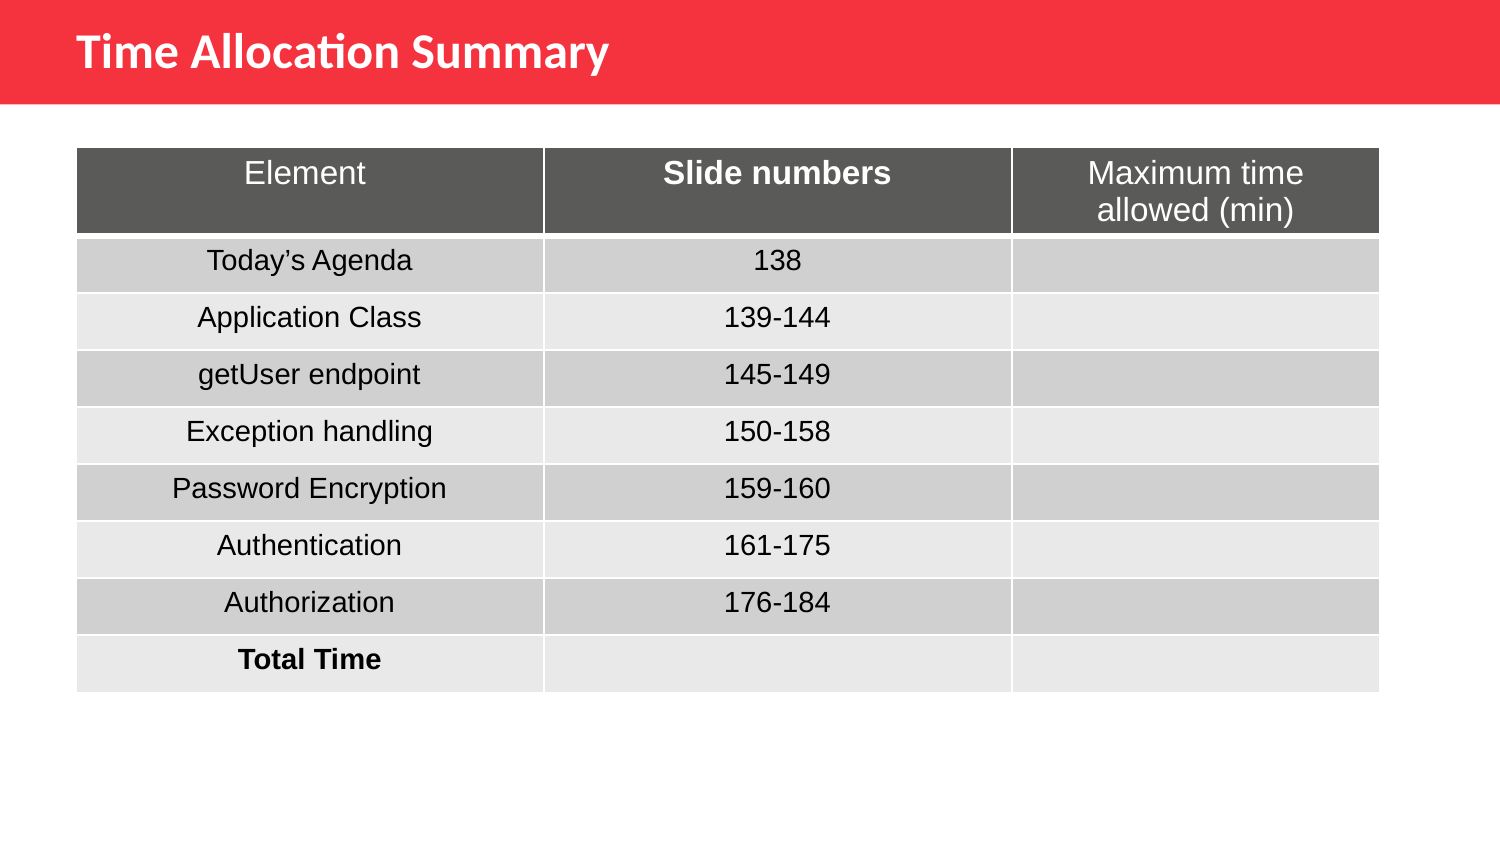

Time Allocation Summary
| Element | Slide numbers | Maximum time allowed (min) |
| --- | --- | --- |
| Today’s Agenda | 138 |  |
| Application Class | 139-144 |  |
| getUser endpoint | 145-149 |  |
| Exception handling | 150-158 |  |
| Password Encryption | 159-160 |  |
| Authentication | 161-175 |  |
| Authorization | 176-184 |  |
| Total Time |  |  |